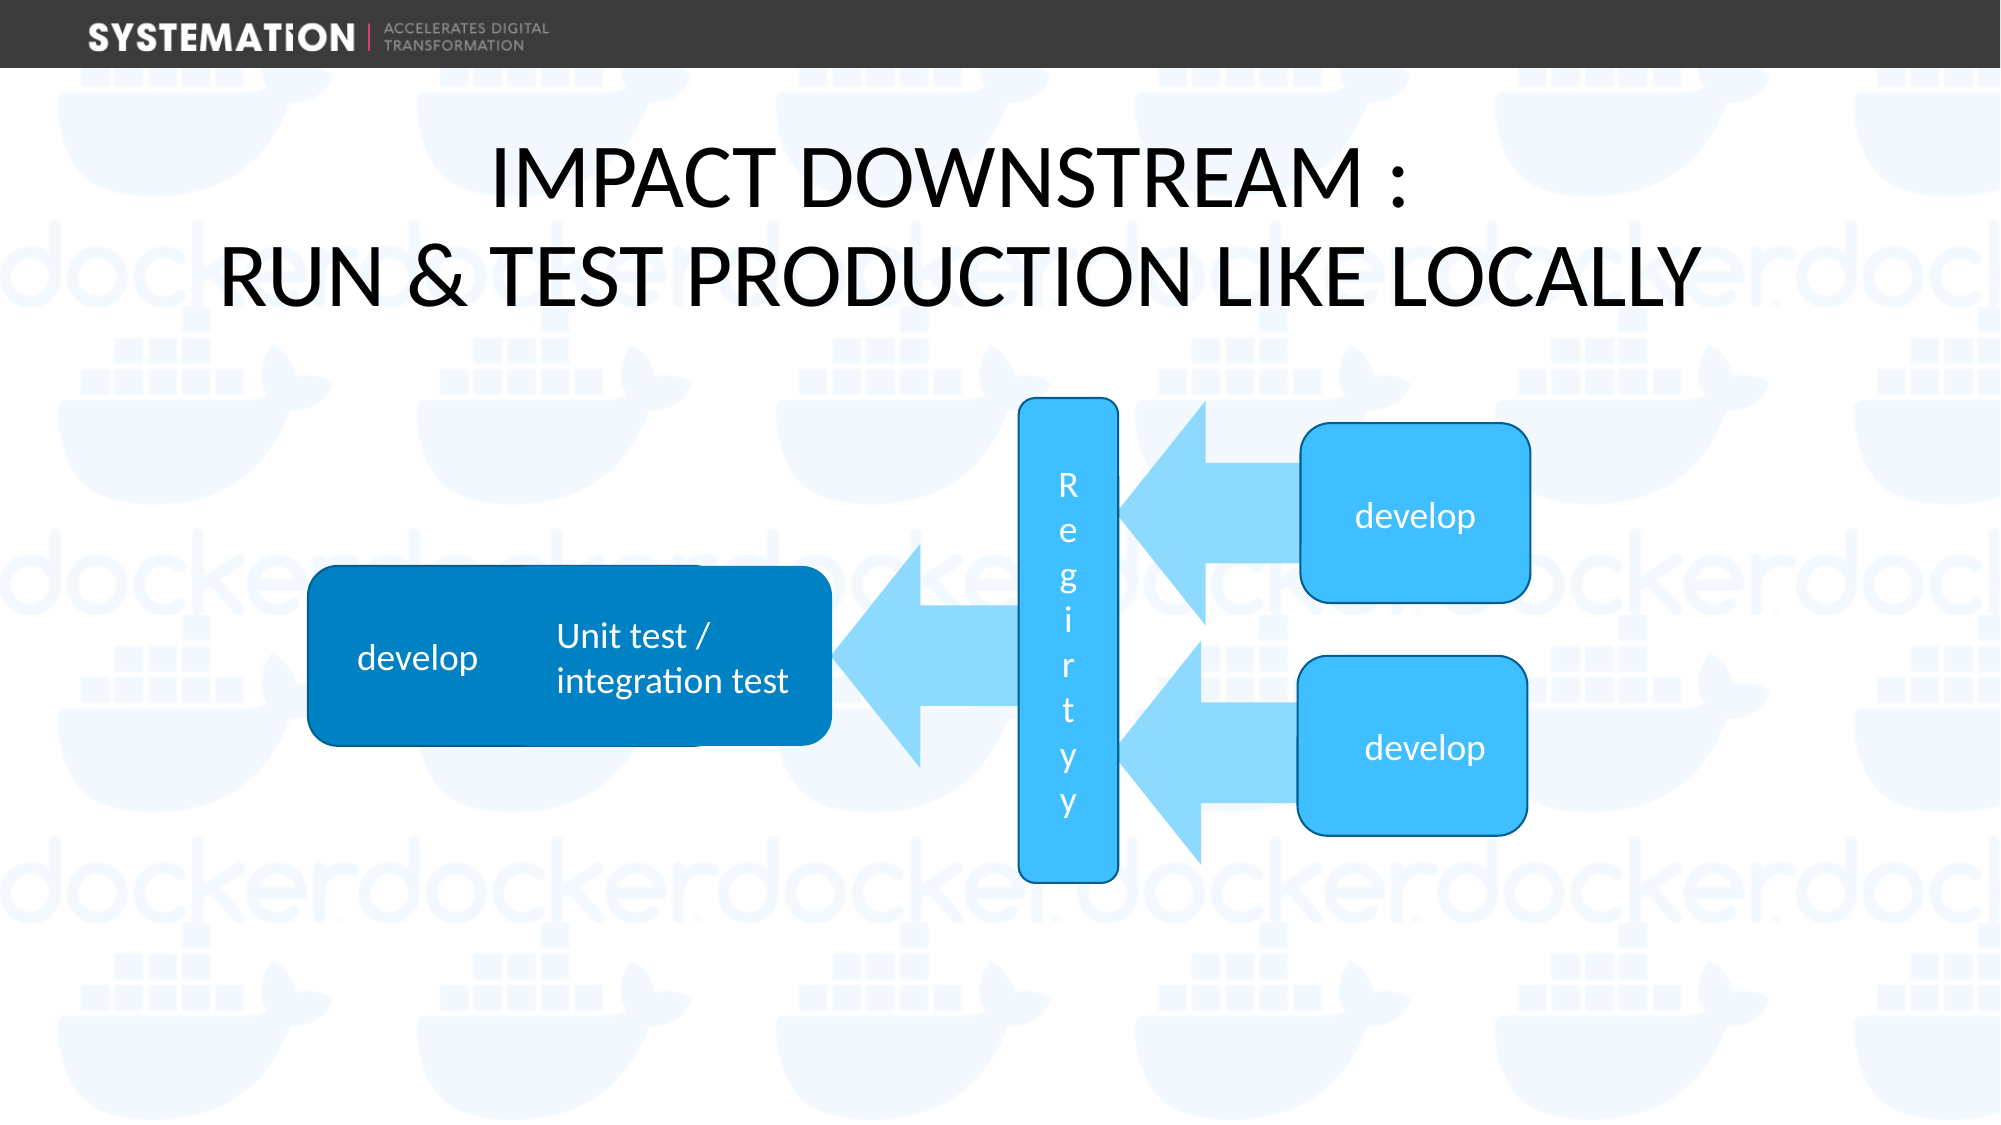

# Impact downstream : run & test production like locally
R
e
g
i
r
t
y
y

develop

    Unit test /
    integration test
   develop

   develop